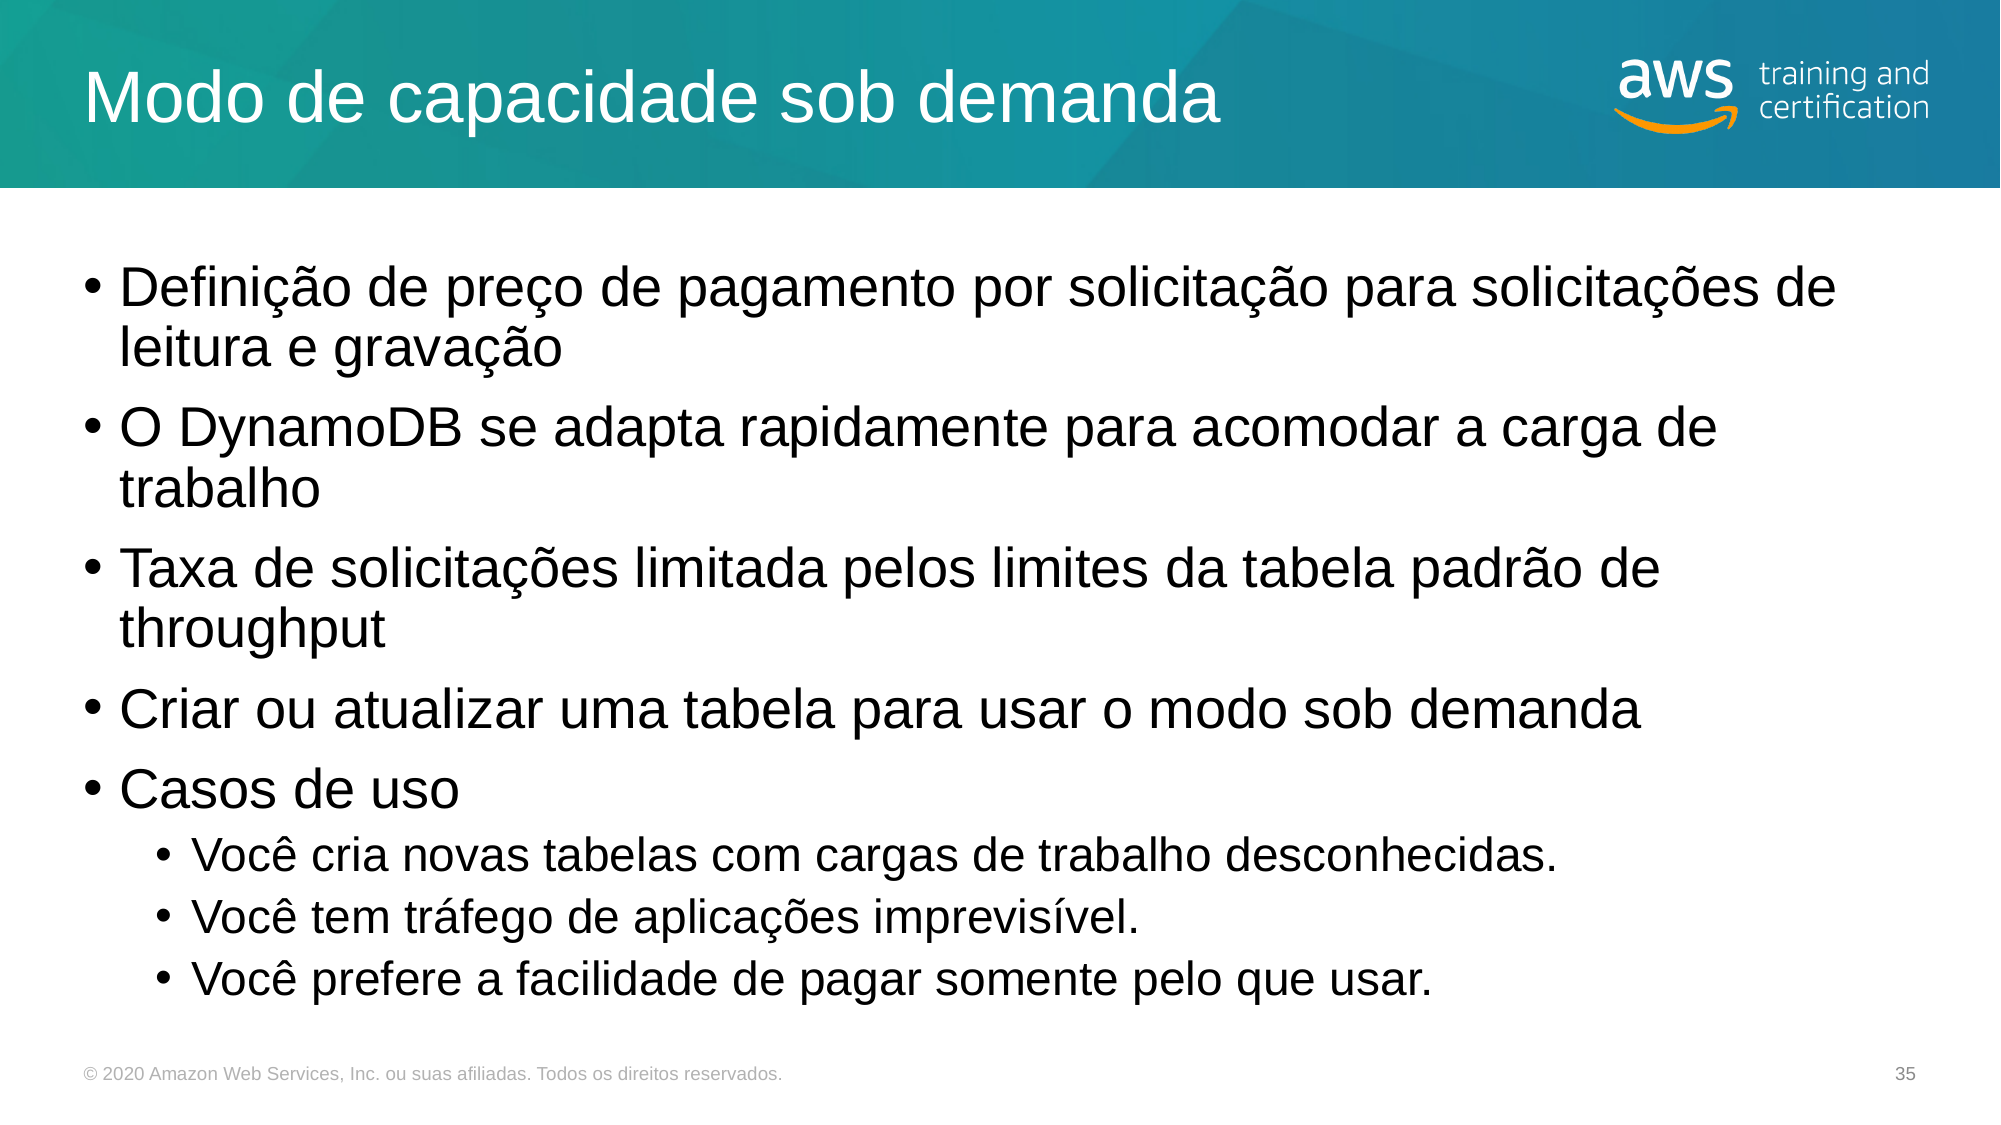

# Modo de capacidade sob demanda
Definição de preço de pagamento por solicitação para solicitações de leitura e gravação
O DynamoDB se adapta rapidamente para acomodar a carga de trabalho
Taxa de solicitações limitada pelos limites da tabela padrão de throughput
Criar ou atualizar uma tabela para usar o modo sob demanda
Casos de uso
Você cria novas tabelas com cargas de trabalho desconhecidas.
Você tem tráfego de aplicações imprevisível.
Você prefere a facilidade de pagar somente pelo que usar.

© 2020 Amazon Web Services, Inc. ou suas afiliadas. Todos os direitos reservados.
35